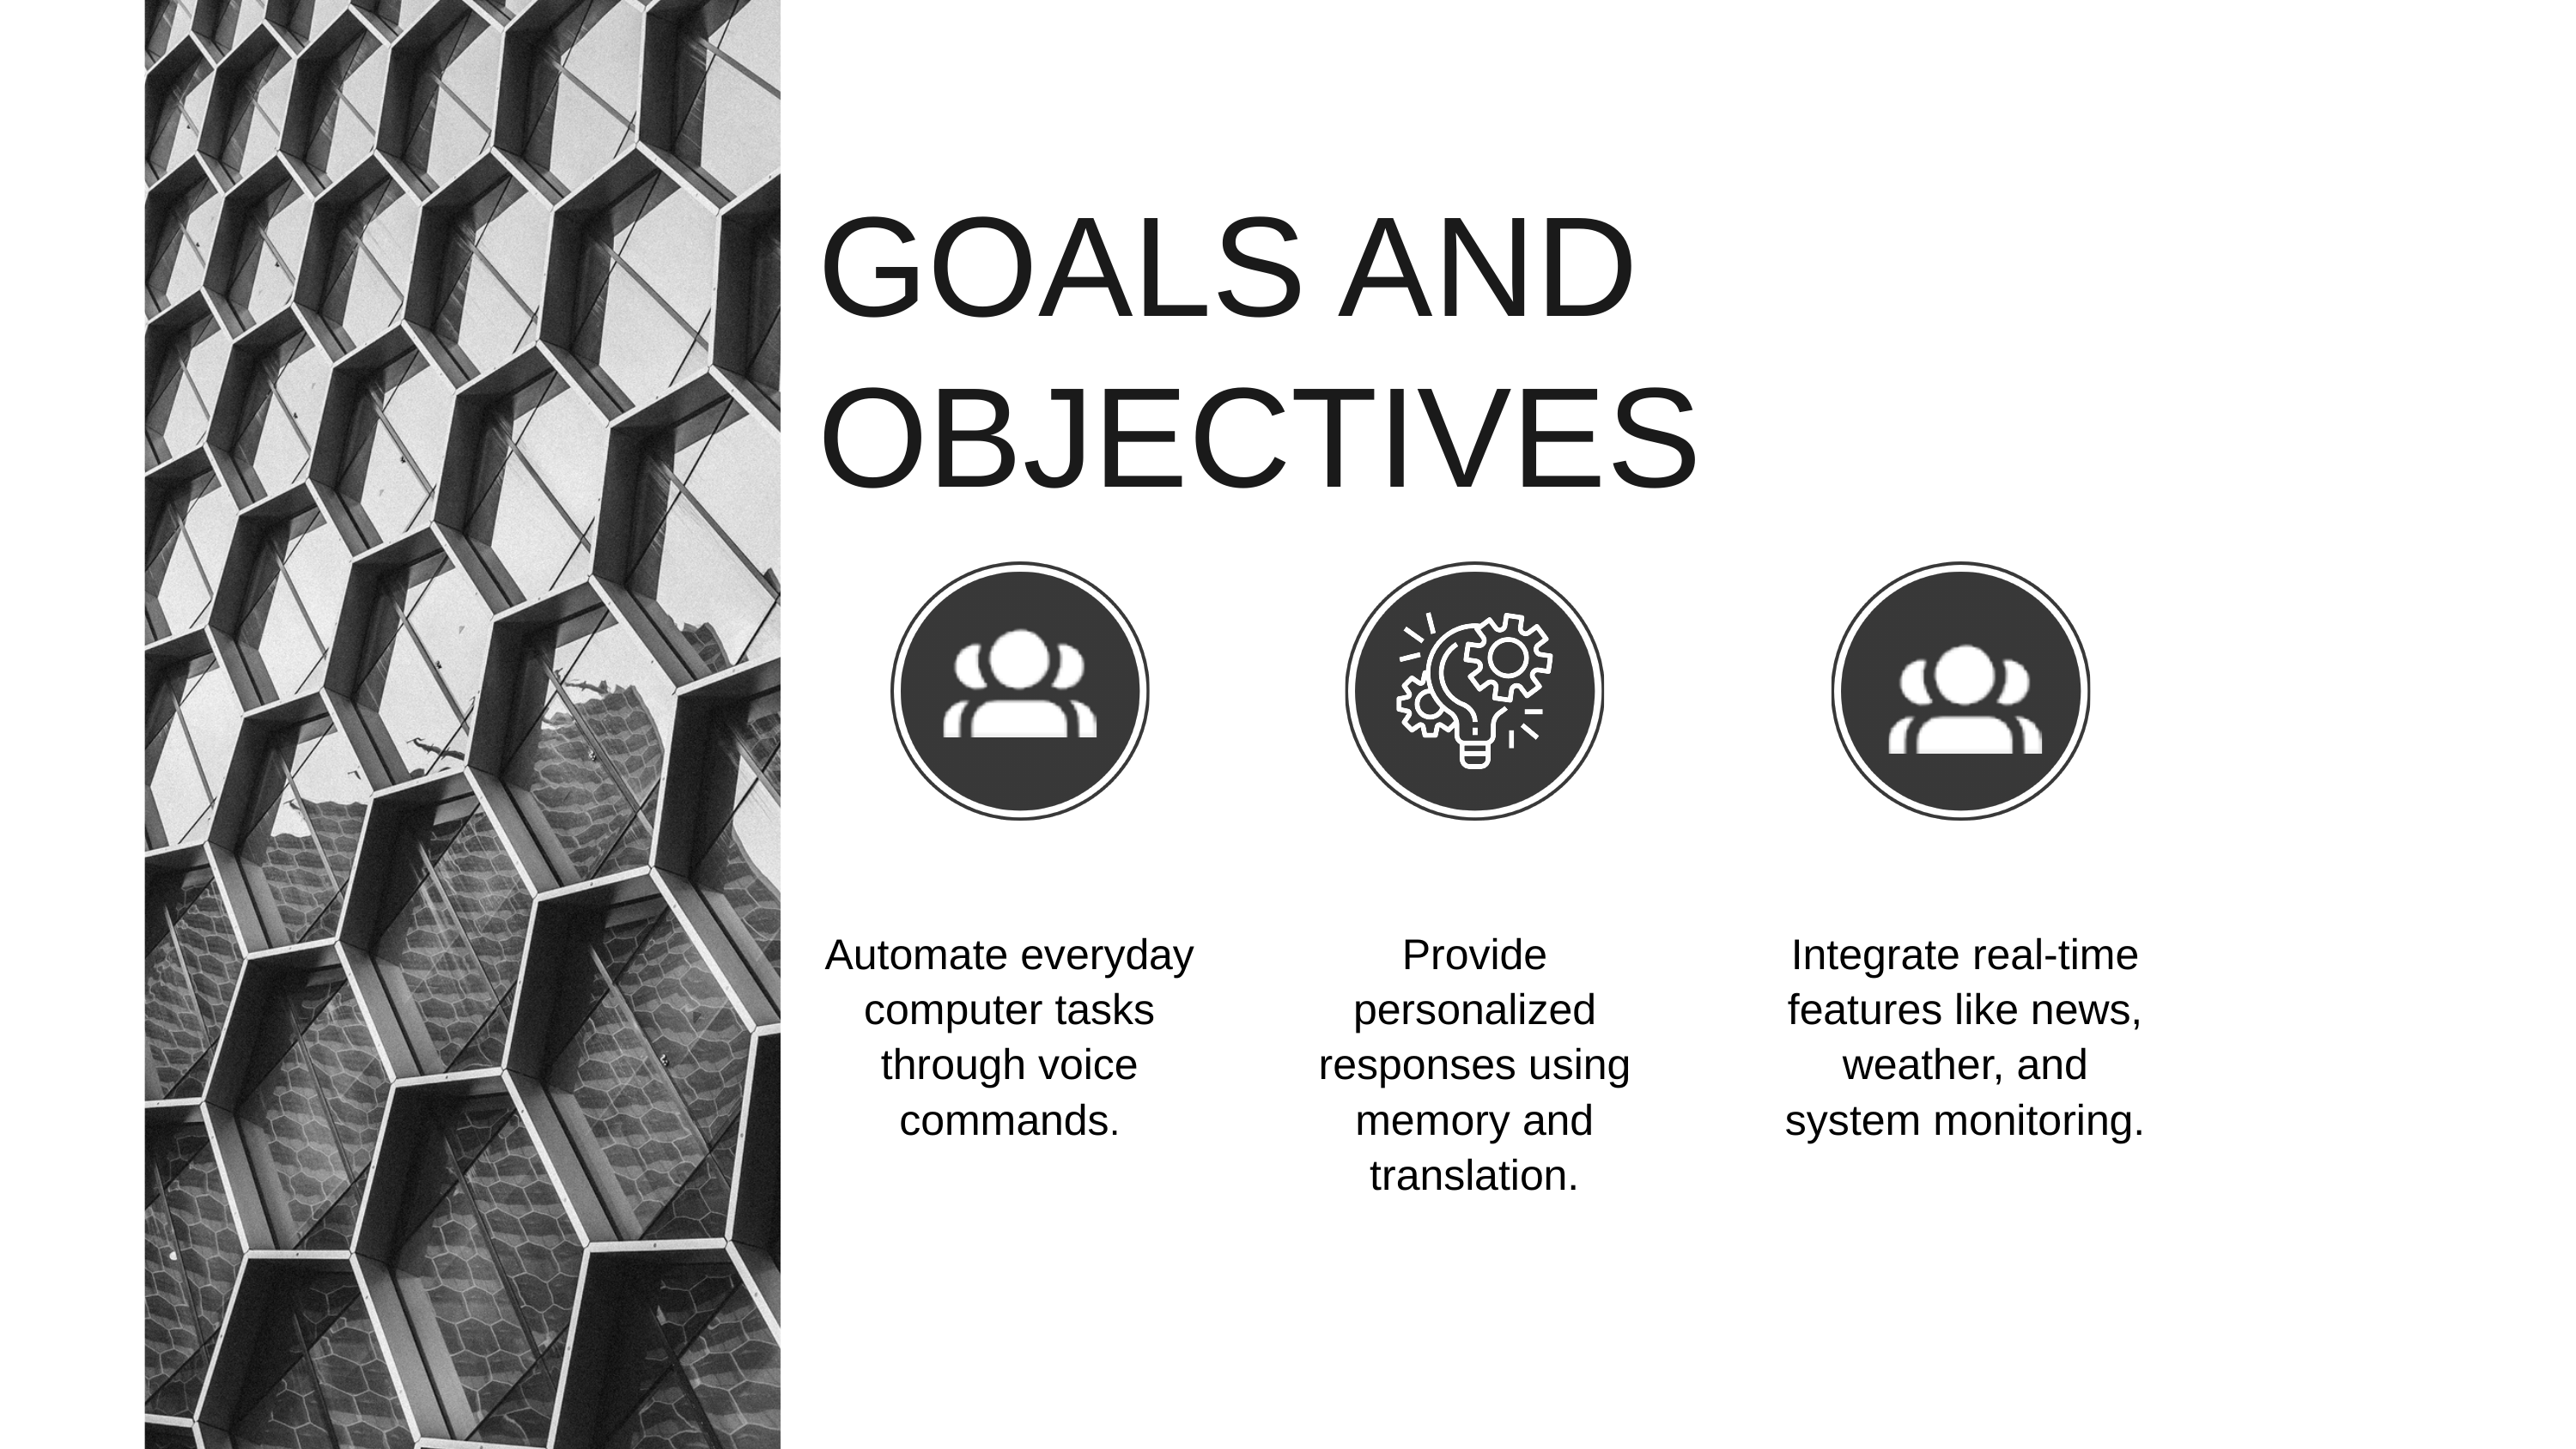

GOALS AND OBJECTIVES

Incorporating AI
Empowering Users
Diverse Categories
Automate everyday computer tasks through voice commands.
Provide personalized responses using memory and translation.

Integrate real-time features like news, weather, and system monitoring.